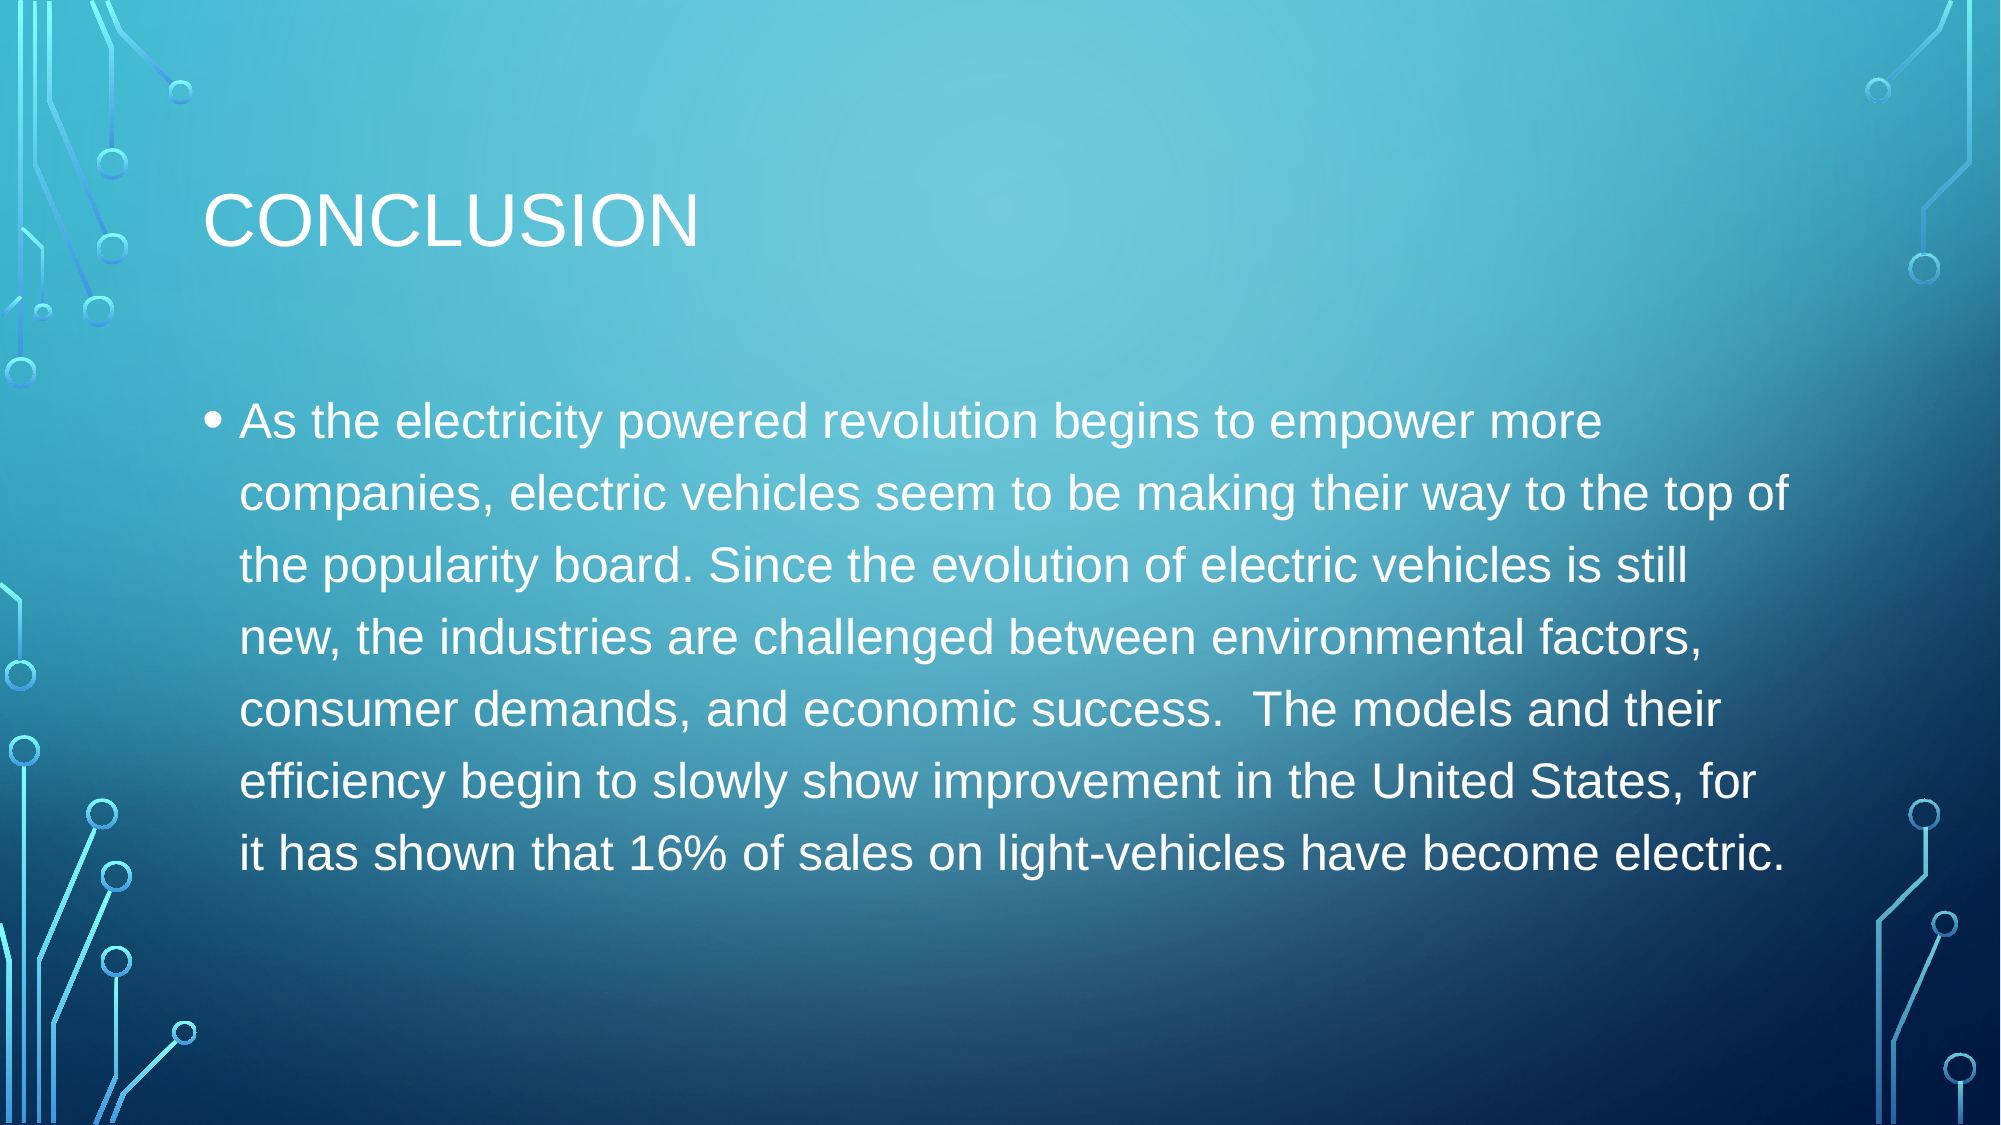

# Conclusion
As the electricity powered revolution begins to empower more companies, electric vehicles seem to be making their way to the top of the popularity board. Since the evolution of electric vehicles is still new, the industries are challenged between environmental factors, consumer demands, and economic success.  The models and their efficiency begin to slowly show improvement in the United States, for it has shown that 16% of sales on light-vehicles have become electric.